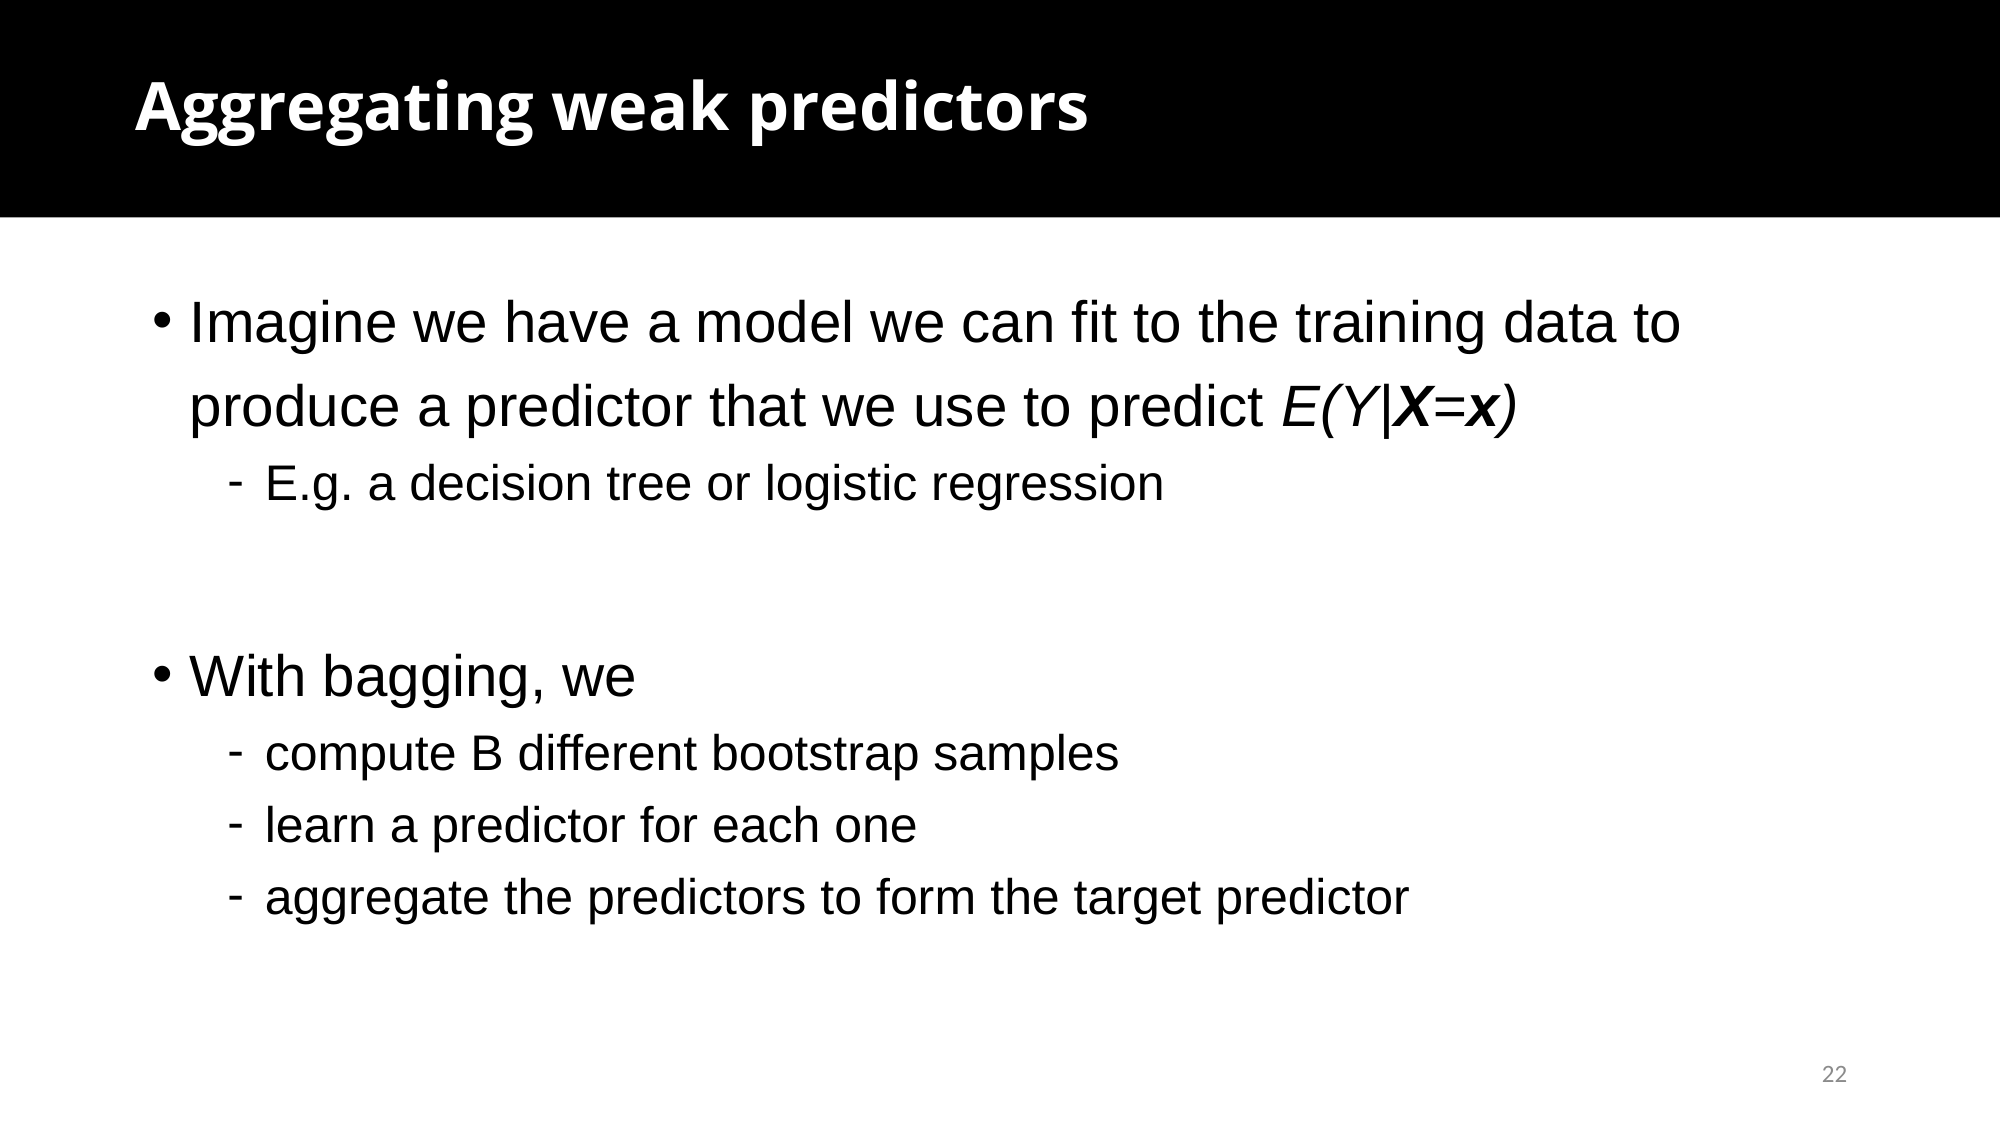

# Aggregating weak predictors
Imagine we have a model we can fit to the training data to produce a predictor that we use to predict E(Y|X=x)
E.g. a decision tree or logistic regression

With bagging, we
compute B different bootstrap samples
learn a predictor for each one
aggregate the predictors to form the target predictor

22